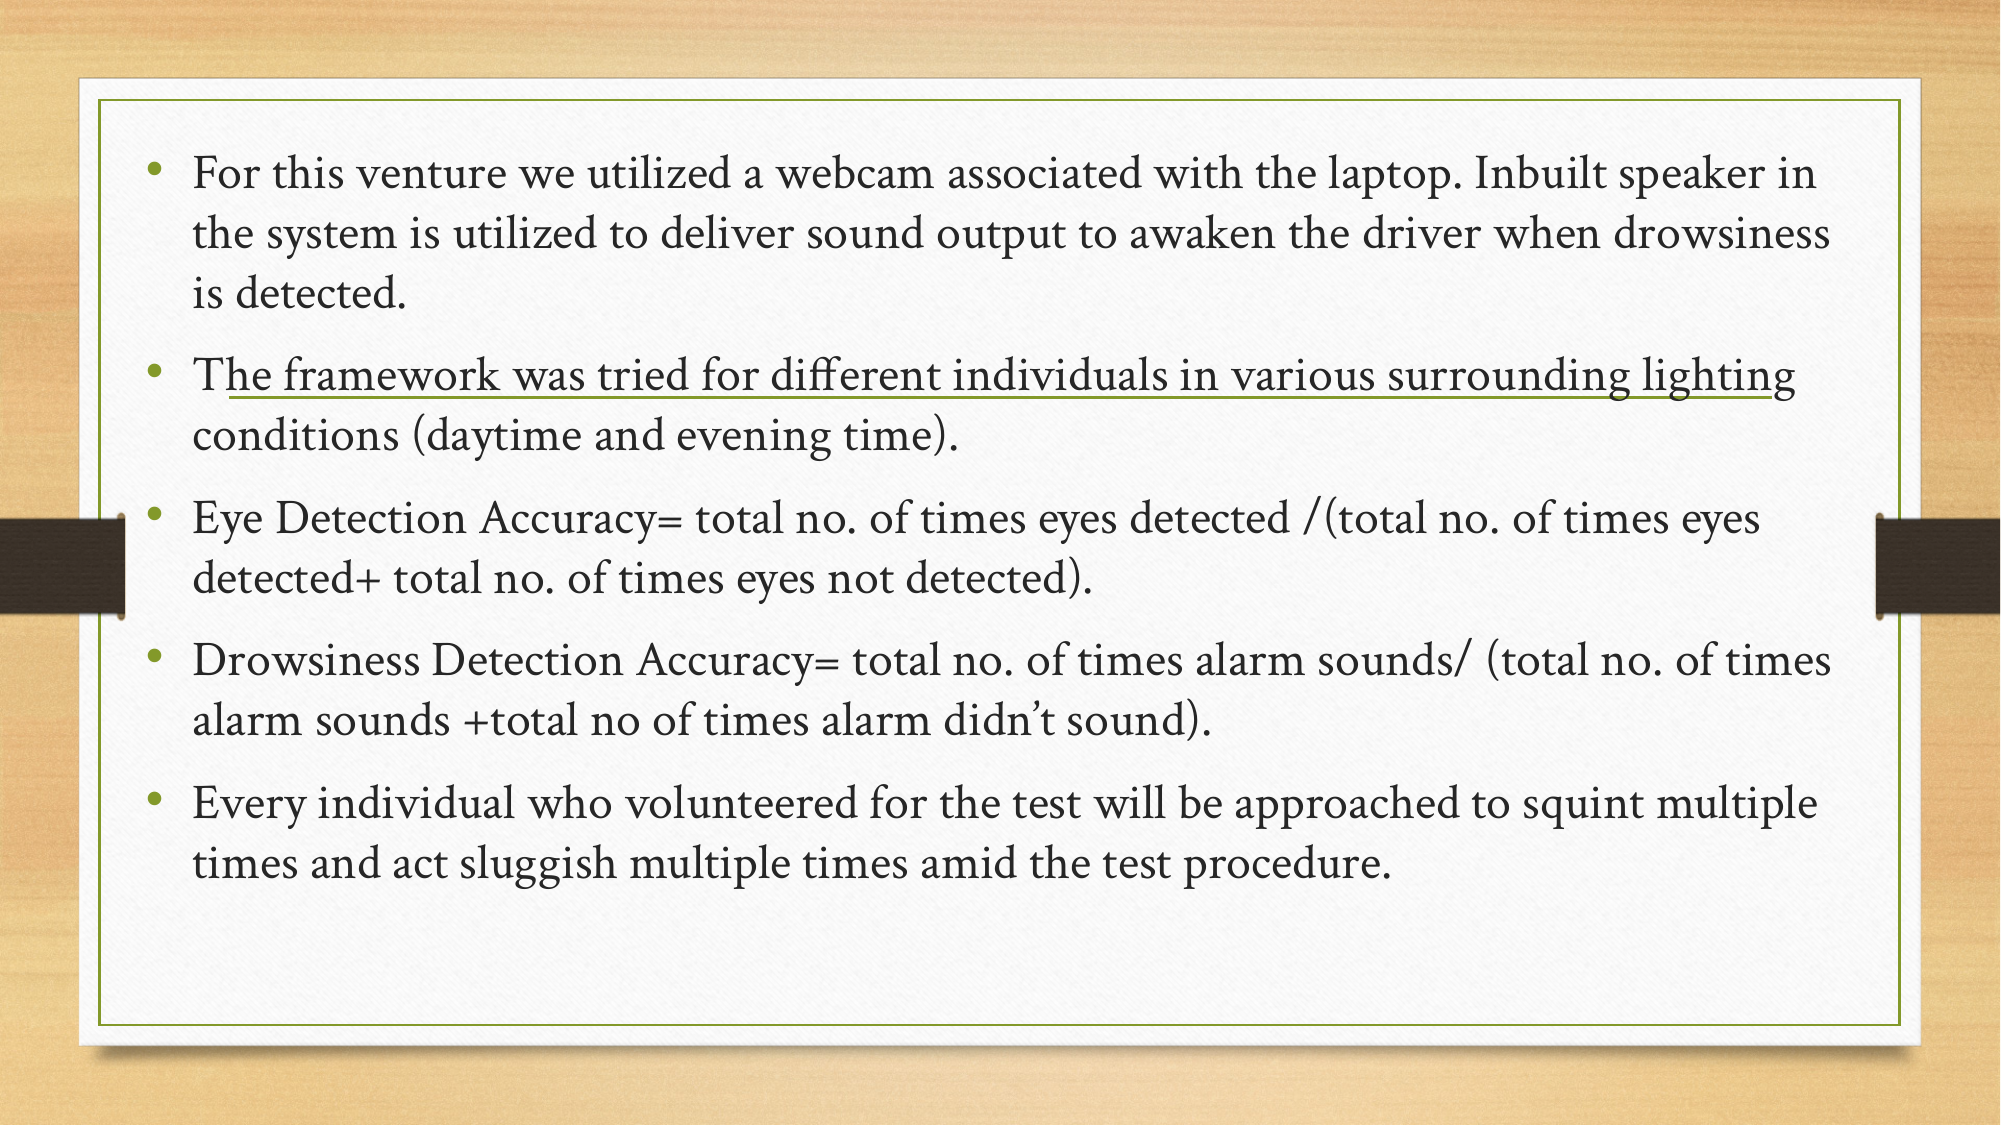

For this venture we utilized a webcam associated with the laptop. Inbuilt speaker in the system is utilized to deliver sound output to awaken the driver when drowsiness is detected.
The framework was tried for different individuals in various surrounding lighting conditions (daytime and evening time).
Eye Detection Accuracy= total no. of times eyes detected /(total no. of times eyes detected+ total no. of times eyes not detected).
Drowsiness Detection Accuracy= total no. of times alarm sounds/ (total no. of times alarm sounds +total no of times alarm didn’t sound).
Every individual who volunteered for the test will be approached to squint multiple times and act sluggish multiple times amid the test procedure.